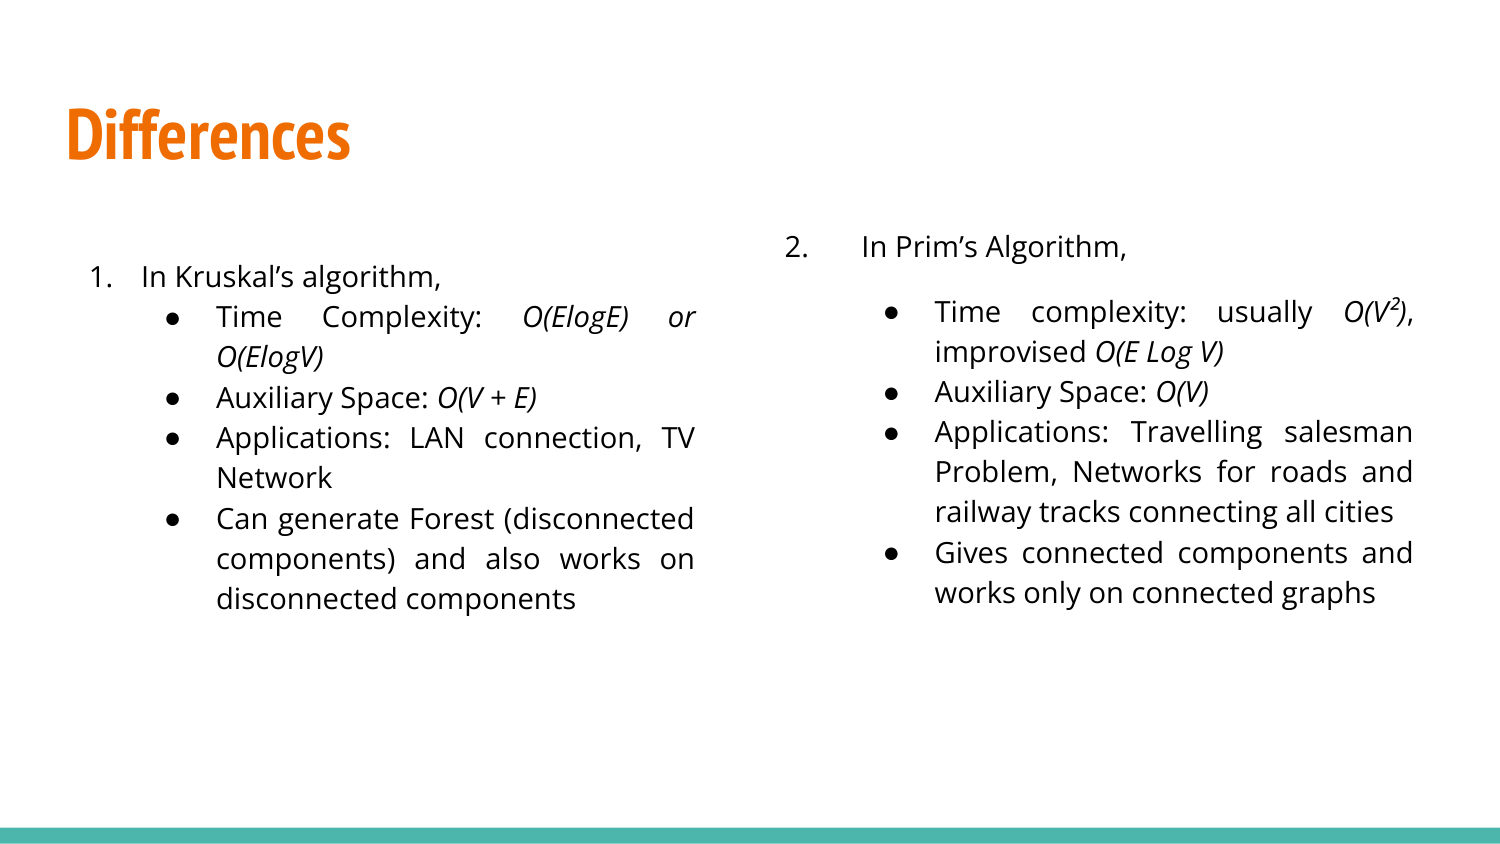

# Differences
In Kruskal’s algorithm,
Time Complexity: O(ElogE) or O(ElogV)
Auxiliary Space: O(V + E)
Applications: LAN connection, TV Network
Can generate Forest (disconnected components) and also works on disconnected components

2.       In Prim’s Algorithm,
Time complexity: usually O(V²), improvised O(E Log V)
Auxiliary Space: O(V)
Applications: Travelling salesman Problem, Networks for roads and railway tracks connecting all cities
Gives connected components and works only on connected graphs